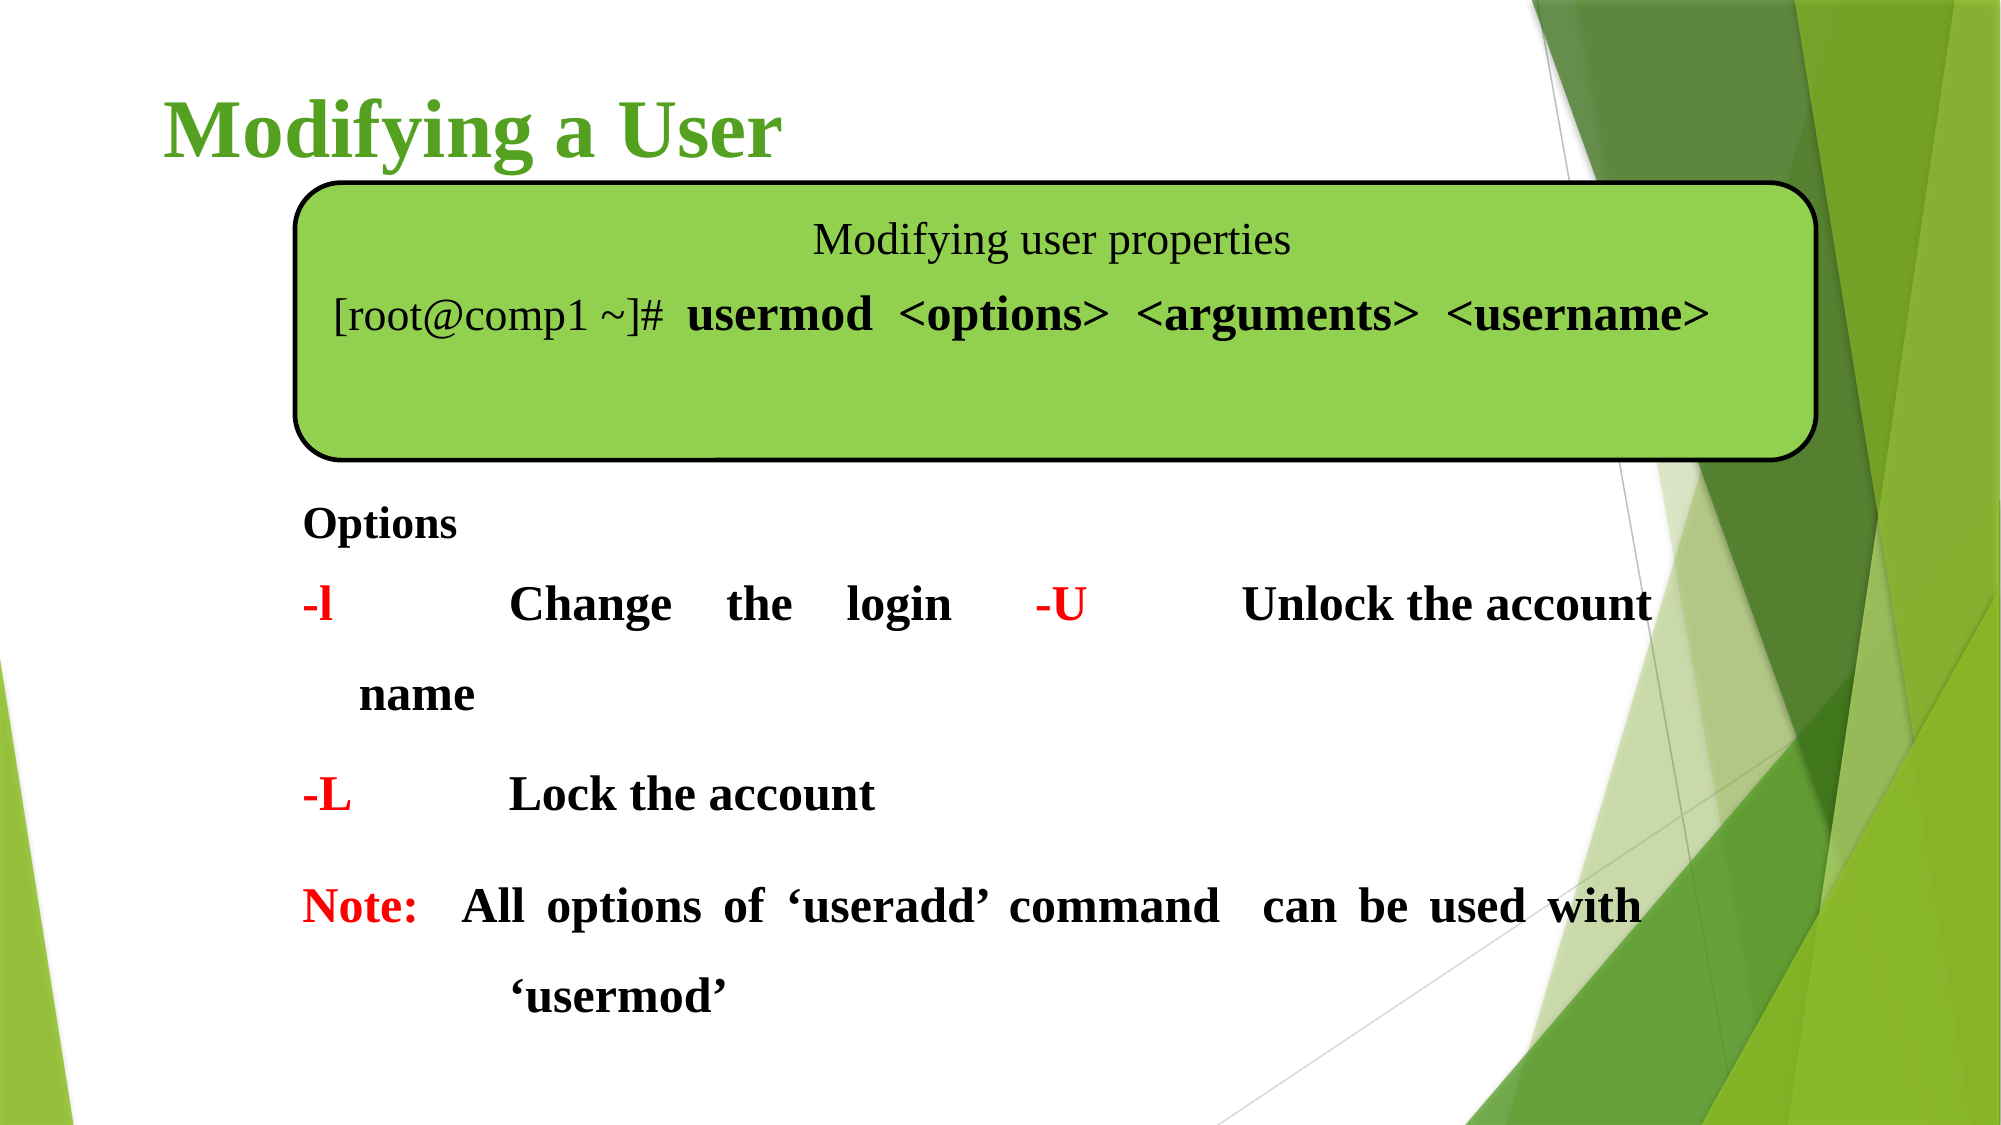

# Modifying a User

Modifying user properties
[root@comp1 ~]#  usermod  <options>  <arguments>  <username>
Options
-l		Change the login name
-L		Lock the account
-U		Unlock the account
Note:  All options of ‘useradd’ command  can be used with   	‘usermod’